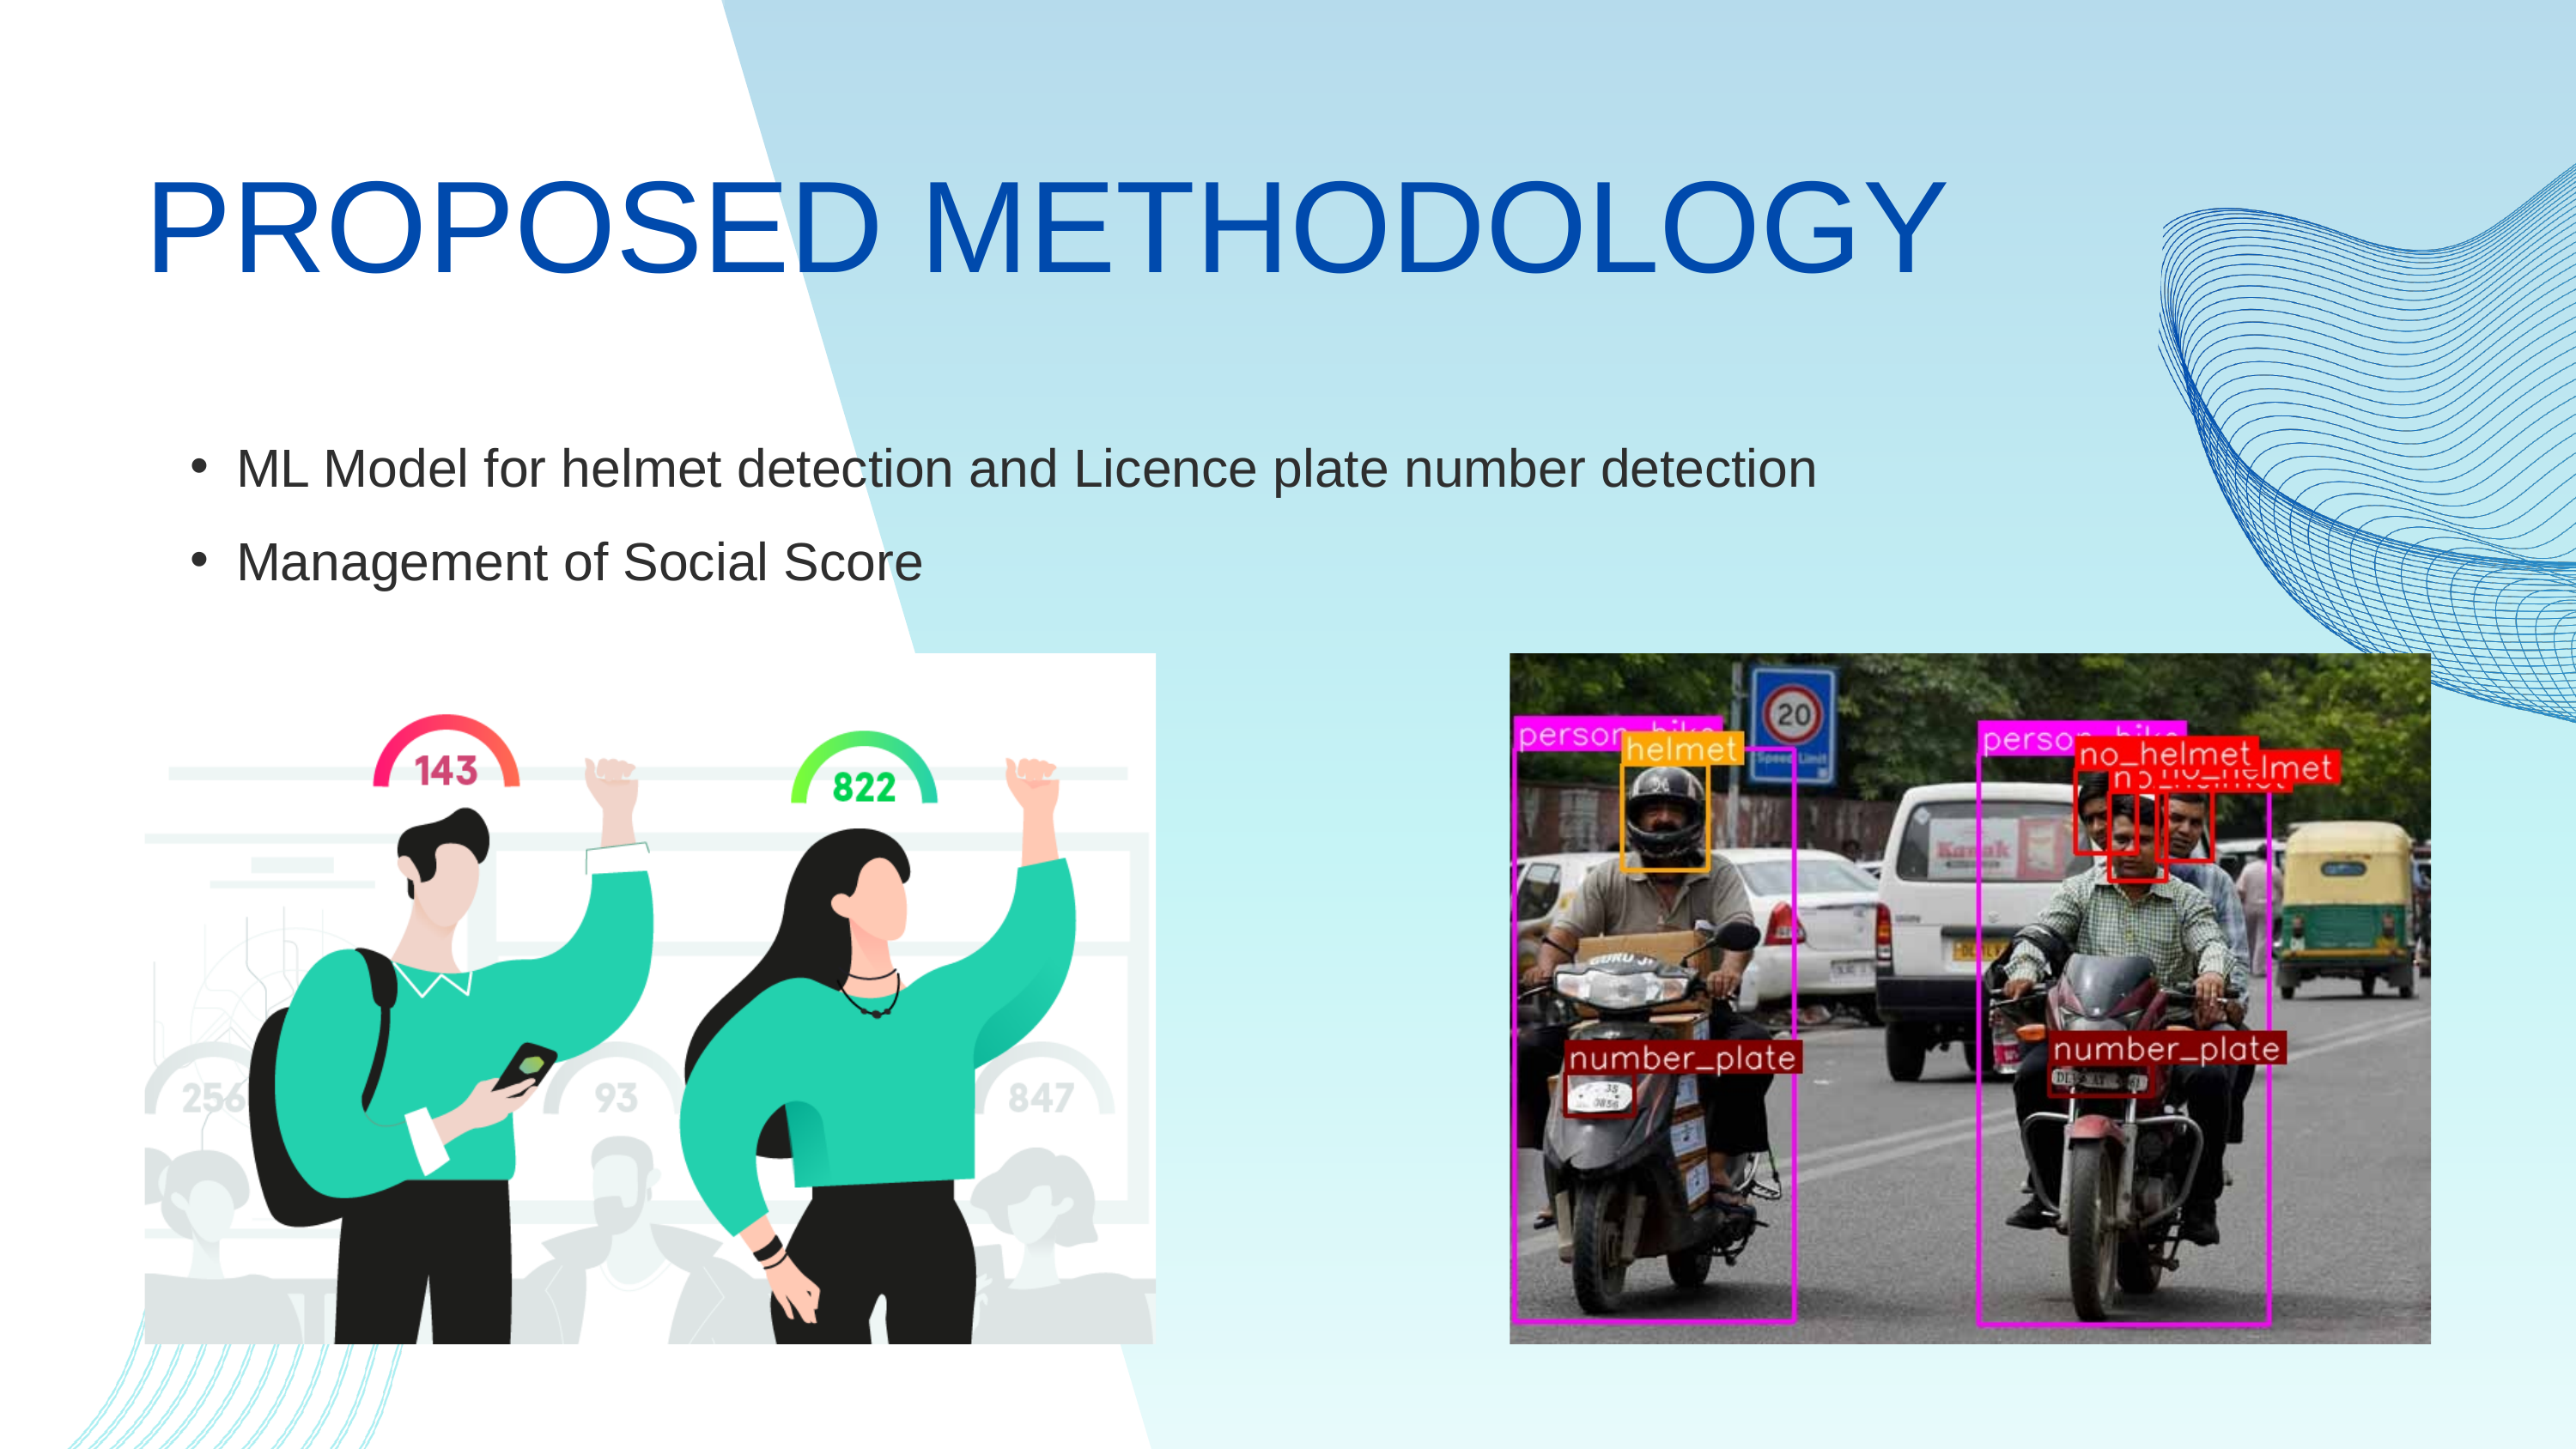

PROPOSED METHODOLOGY
ML Model for helmet detection and Licence plate number detection
Management of Social Score